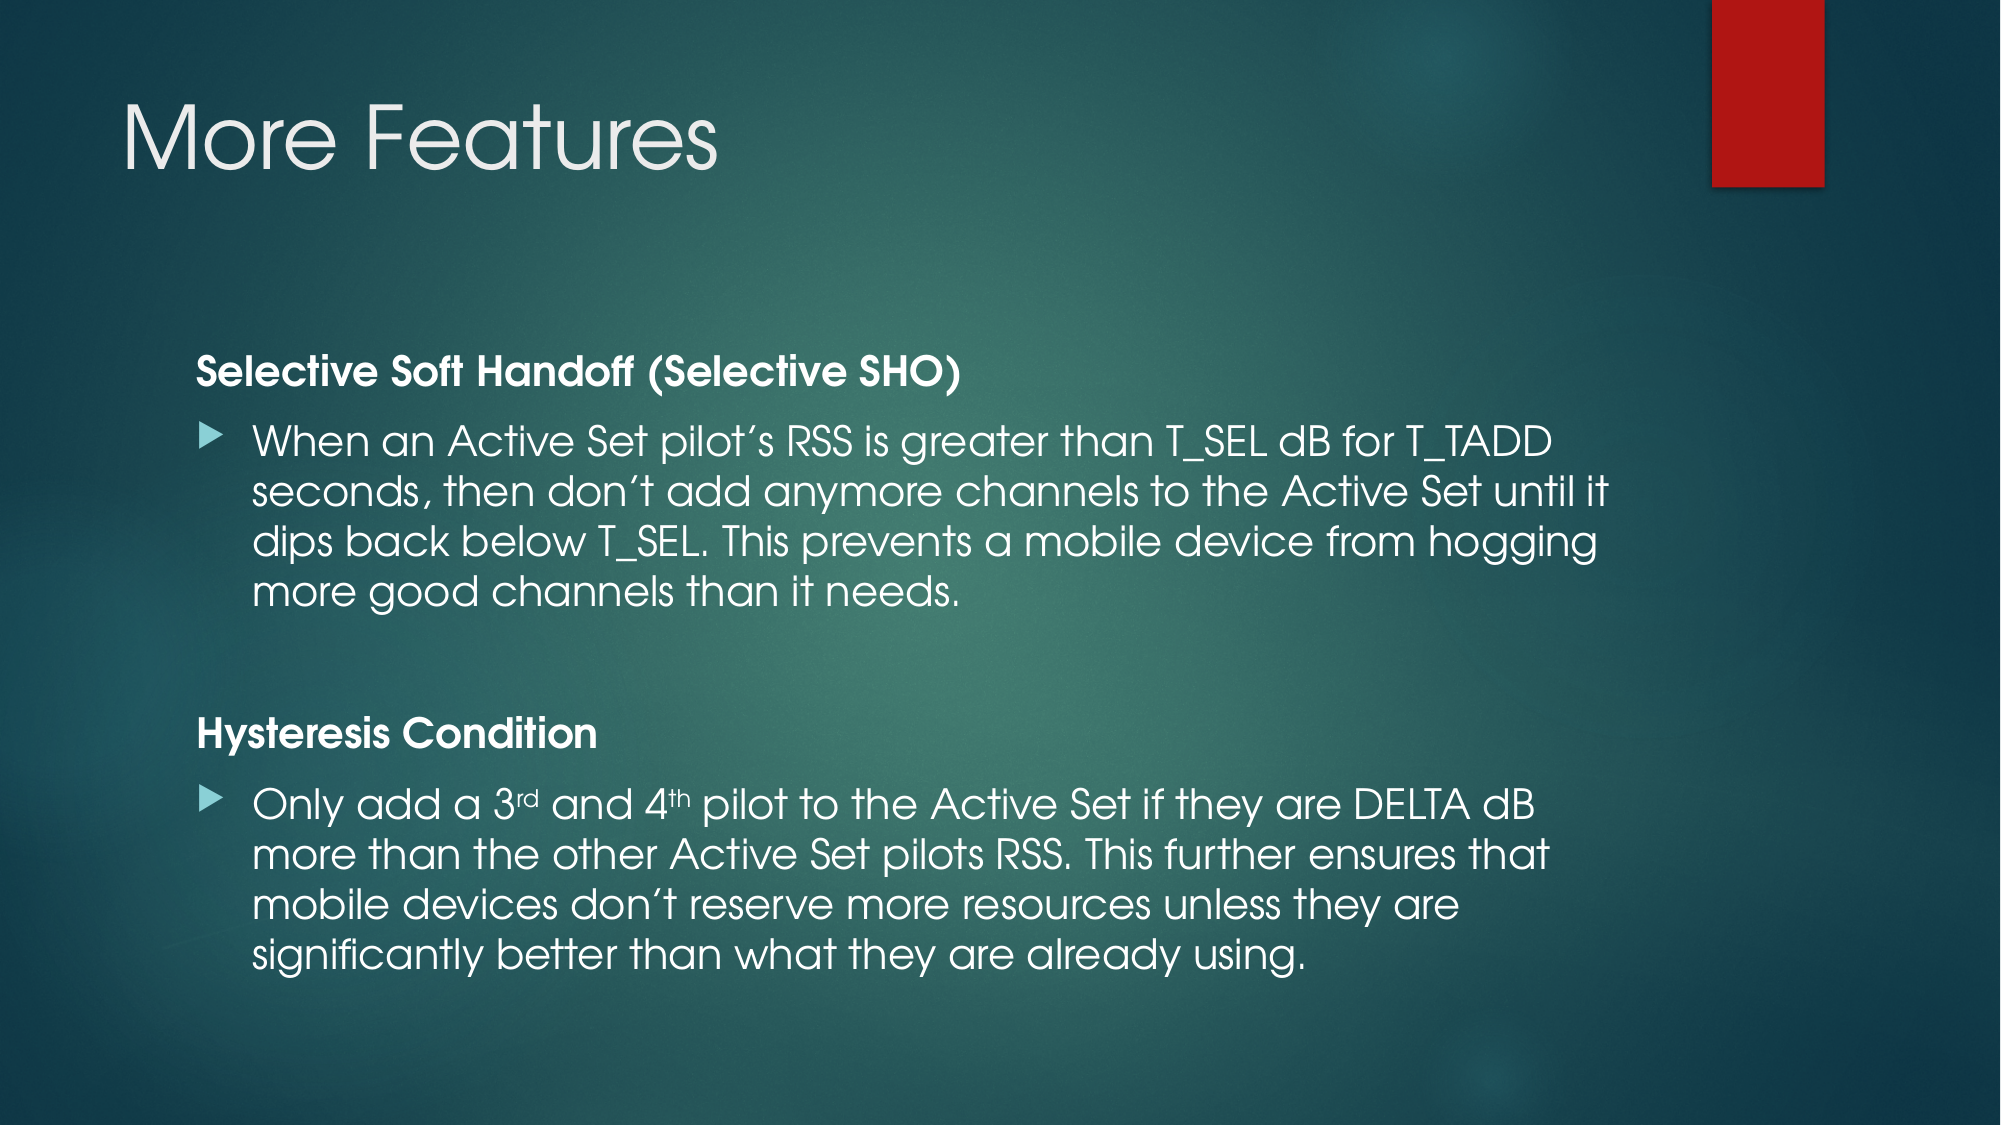

# More Features
Selective Soft Handoff (Selective SHO)
When an Active Set pilot’s RSS is greater than T_SEL dB for T_TADD seconds, then don’t add anymore channels to the Active Set until it dips back below T_SEL. This prevents a mobile device from hogging more good channels than it needs.

Hysteresis Condition
Only add a 3rd and 4th pilot to the Active Set if they are DELTA dB more than the other Active Set pilots RSS. This further ensures that mobile devices don’t reserve more resources unless they are significantly better than what they are already using.